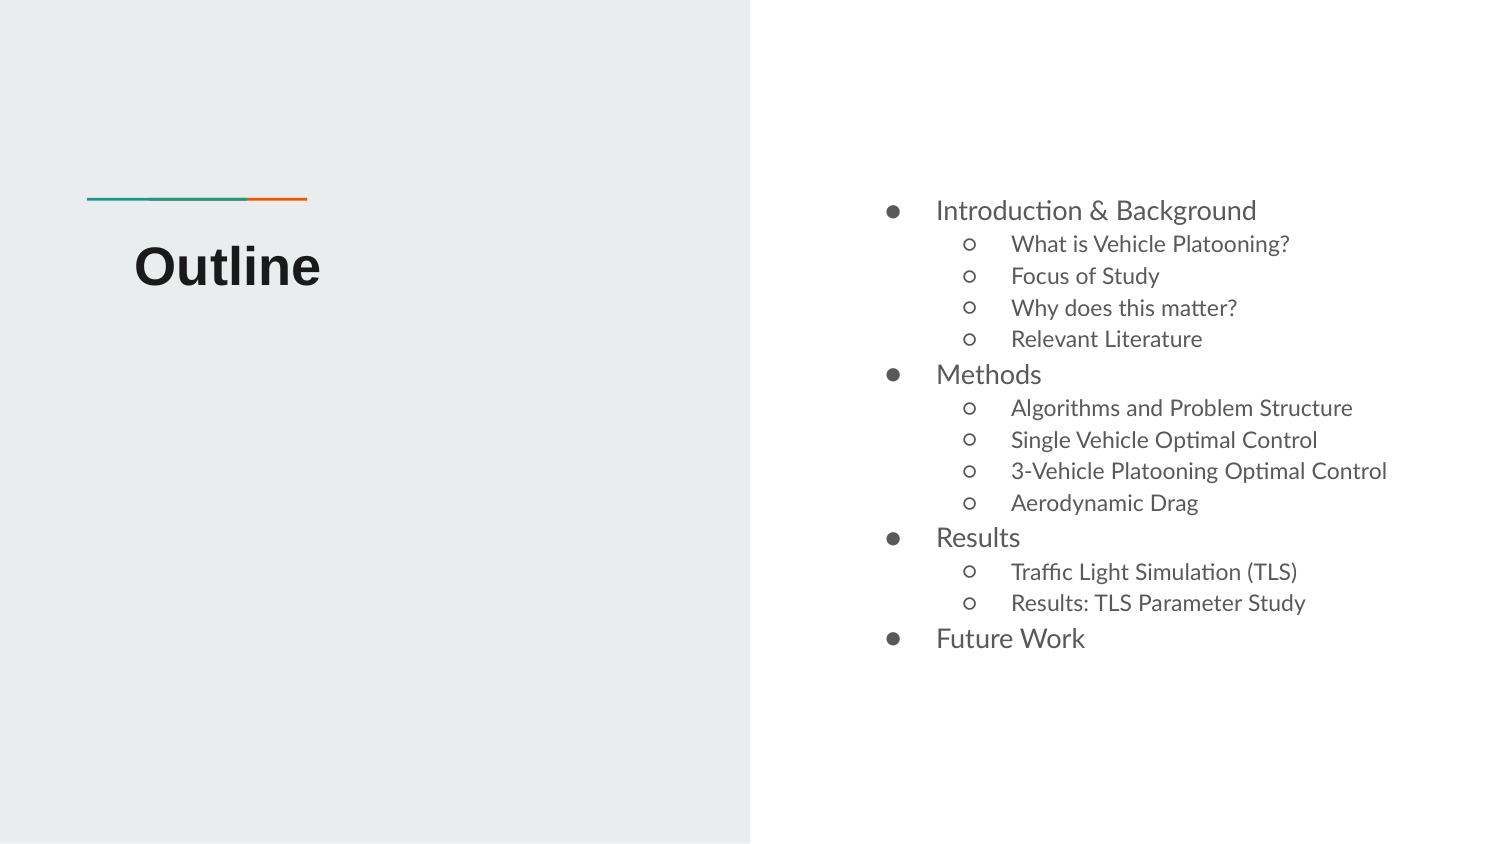

Introduction & Background
What is Vehicle Platooning?
Focus of Study
Why does this matter?
Relevant Literature
Methods
Algorithms and Problem Structure
Single Vehicle Optimal Control
3-Vehicle Platooning Optimal Control
Aerodynamic Drag
Results
Traffic Light Simulation (TLS)
Results: TLS Parameter Study
Future Work
# Outline